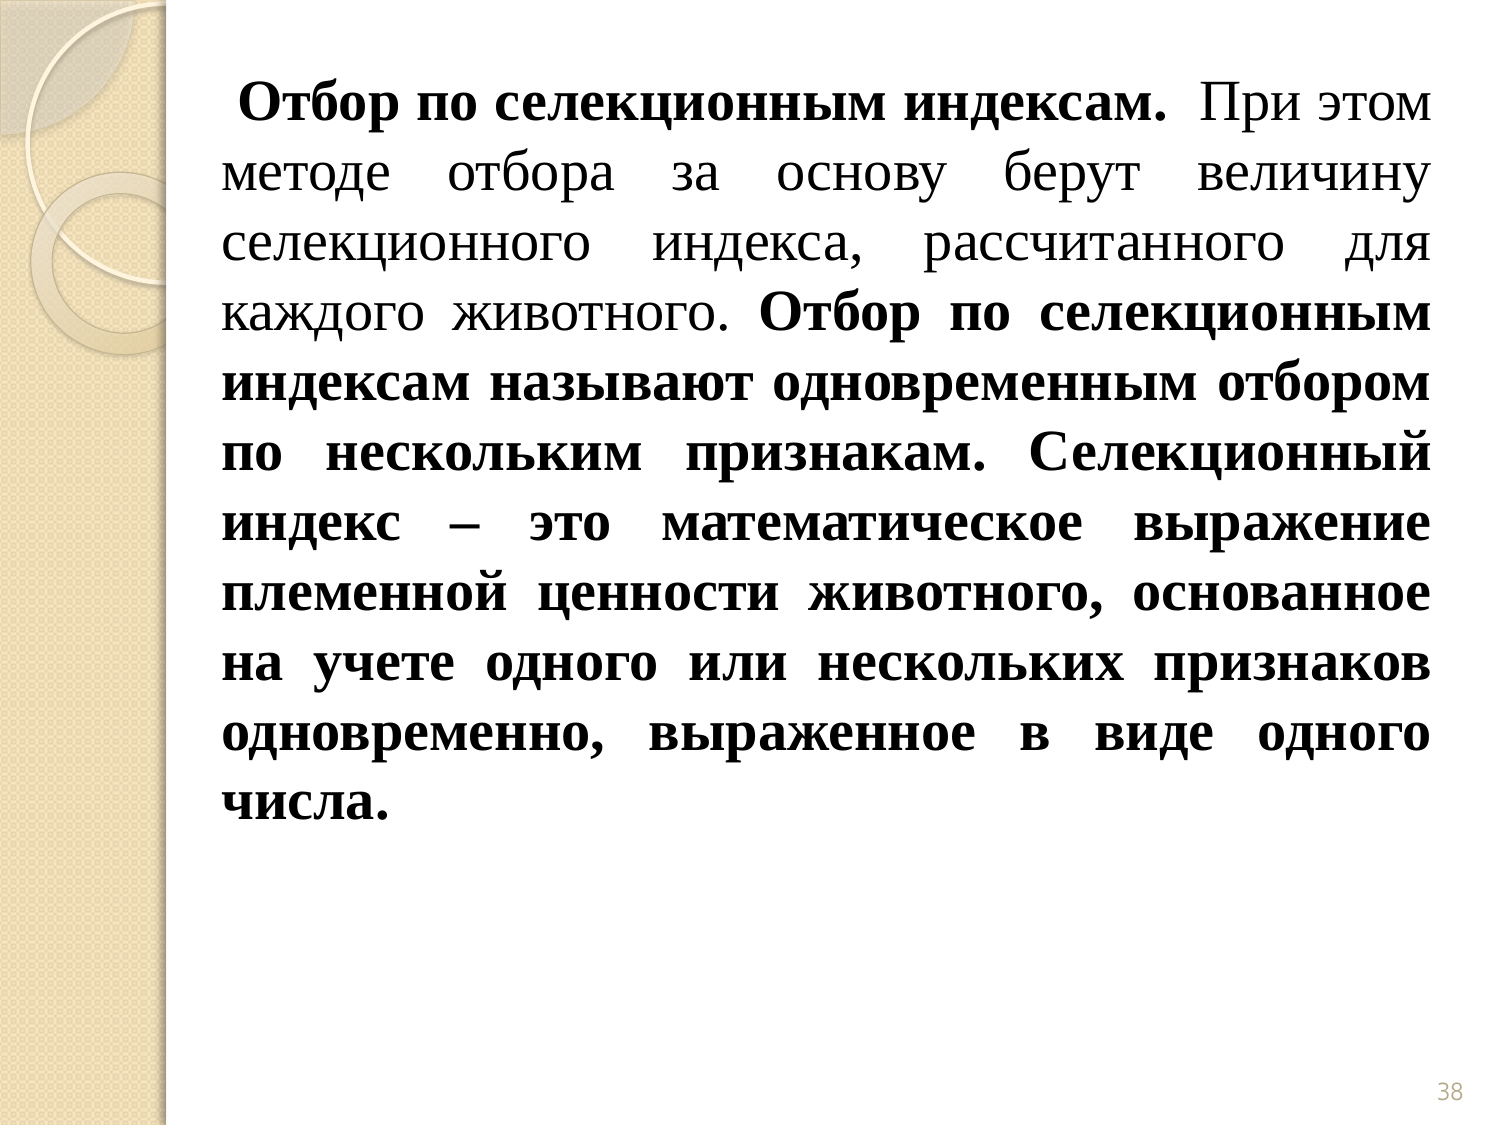

Отбор по селекционным индексам.  При этом методе отбора за основу берут величину селекционного индекса, рассчитанного для каждого животного. Отбор по селекционным индексам называют одновременным отбором по нескольким признакам. Селекционный индекс – это математическое выражение племенной ценности животного, основанное на учете одного или нескольких признаков одновременно, выраженное в виде одного числа.
38